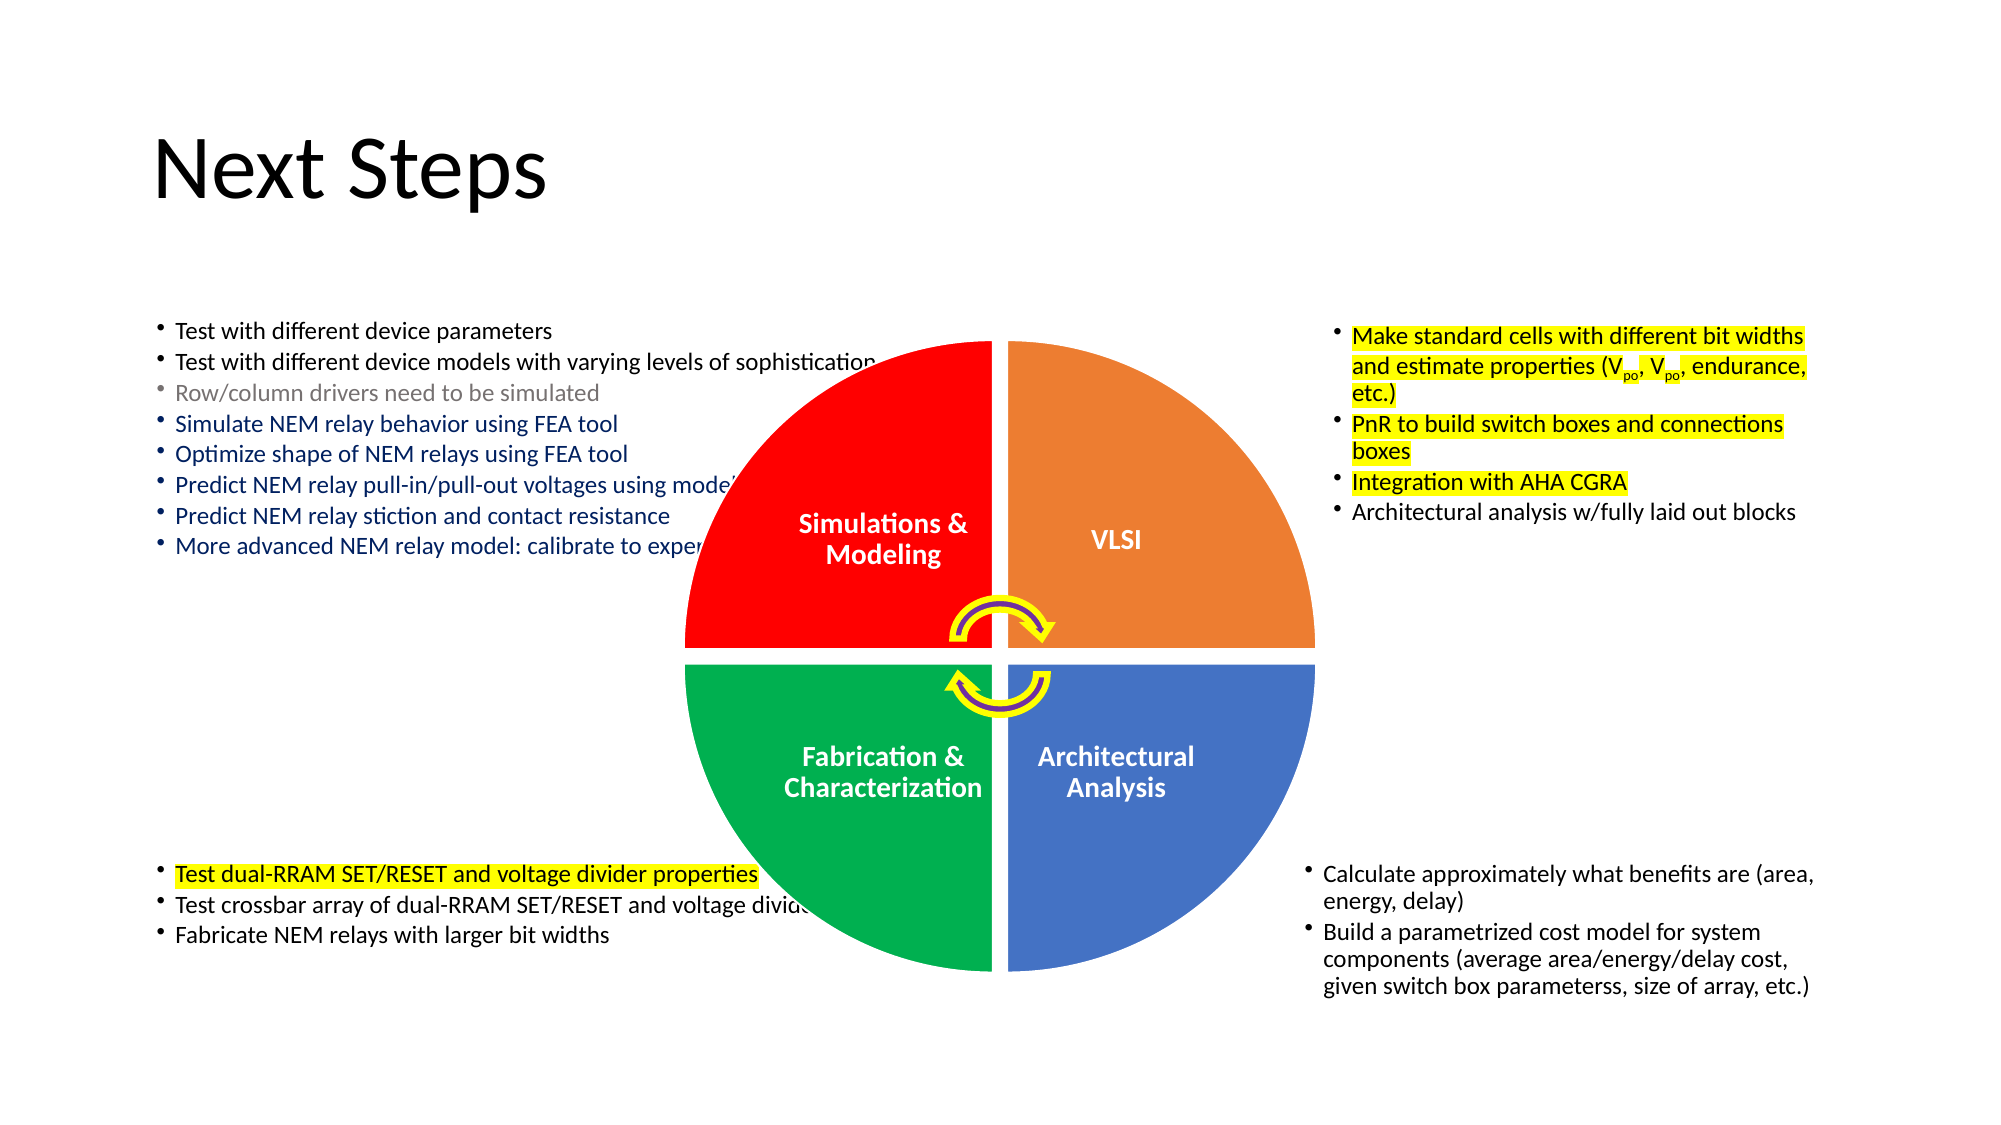

# Next Steps
Calculate approximately what benefits are (area, energy, delay)
Build a parametrized cost model for system components (average area/energy/delay cost, given switch box parameterss, size of array, etc.)
Test dual-RRAM SET/RESET and voltage divider properties
Test crossbar array of dual-RRAM SET/RESET and voltage divider properties
Fabricate NEM relays with larger bit widths
Make standard cells with different bit widths and estimate properties (Vpo, Vpo, endurance, etc.)
PnR to build switch boxes and connections boxes
Integration with AHA CGRA
Architectural analysis w/fully laid out blocks
Test with different device parameters
Test with different device models with varying levels of sophistication
Row/column drivers need to be simulated
Simulate NEM relay behavior using FEA tool
Optimize shape of NEM relays using FEA tool
Predict NEM relay pull-in/pull-out voltages using models
Predict NEM relay stiction and contact resistance
More advanced NEM relay model: calibrate to experimental data too
Simulations & Modeling
VLSI
Architectural Analysis
Fabrication & Characterization